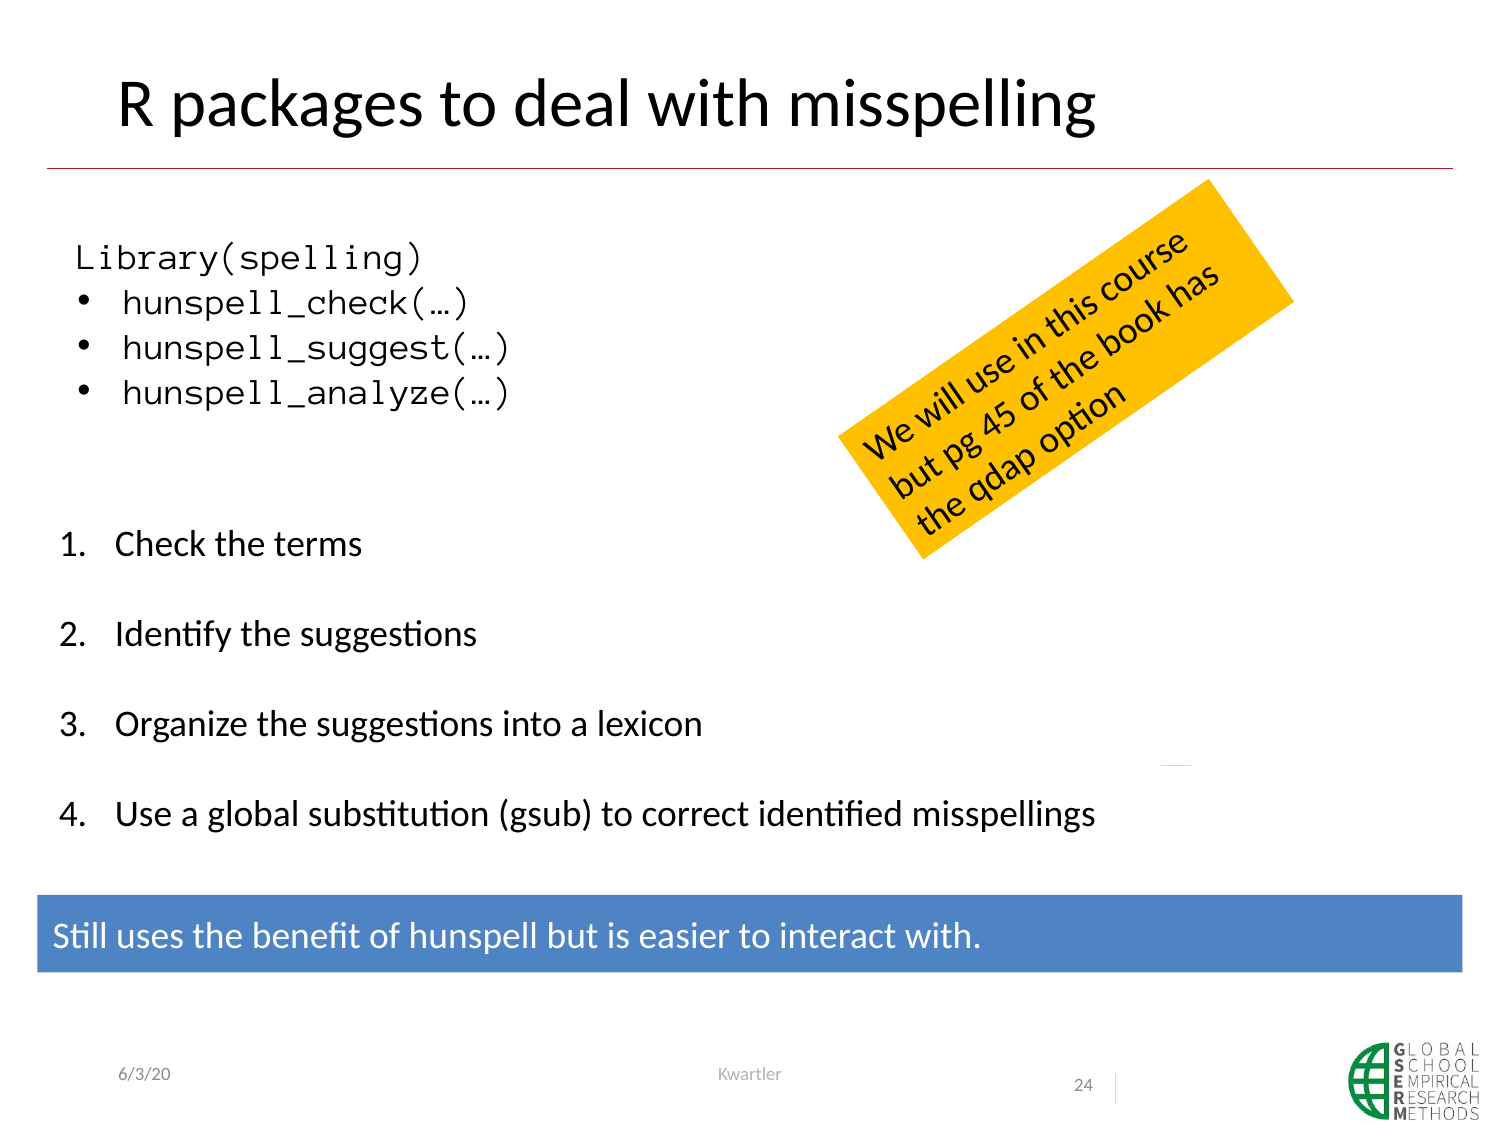

# R packages to deal with misspelling
Library(spelling)
hunspell_check(…)
hunspell_suggest(…)
hunspell_analyze(…)
We will use in this course but pg 45 of the book has the qdap option
Check the terms

Identify the suggestions

Organize the suggestions into a lexicon

Use a global substitution (gsub) to correct identified misspellings
Still uses the benefit of hunspell but is easier to interact with.
6/3/20
Kwartler
24